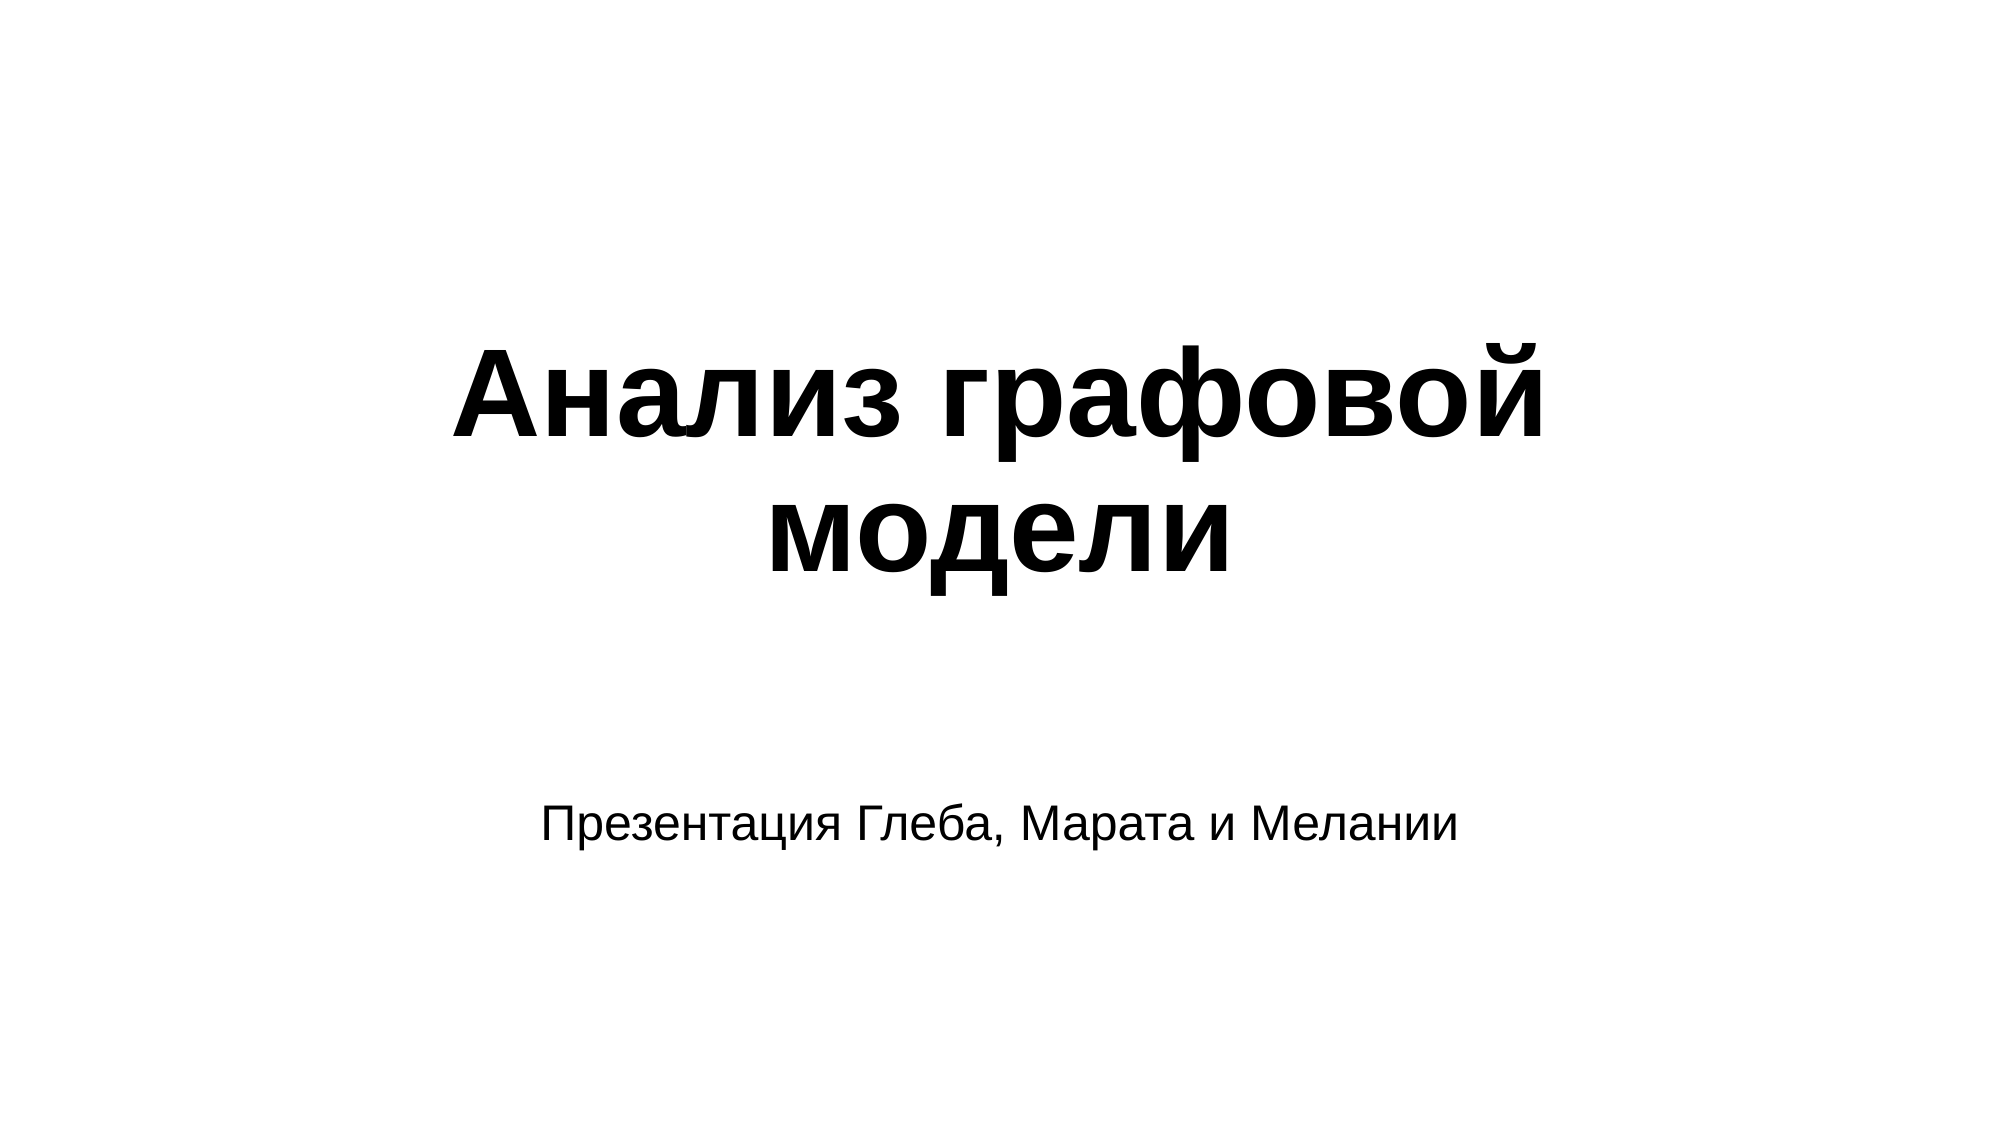

# Анализ графовой модели
Презентация Глеба, Марата и Мелании